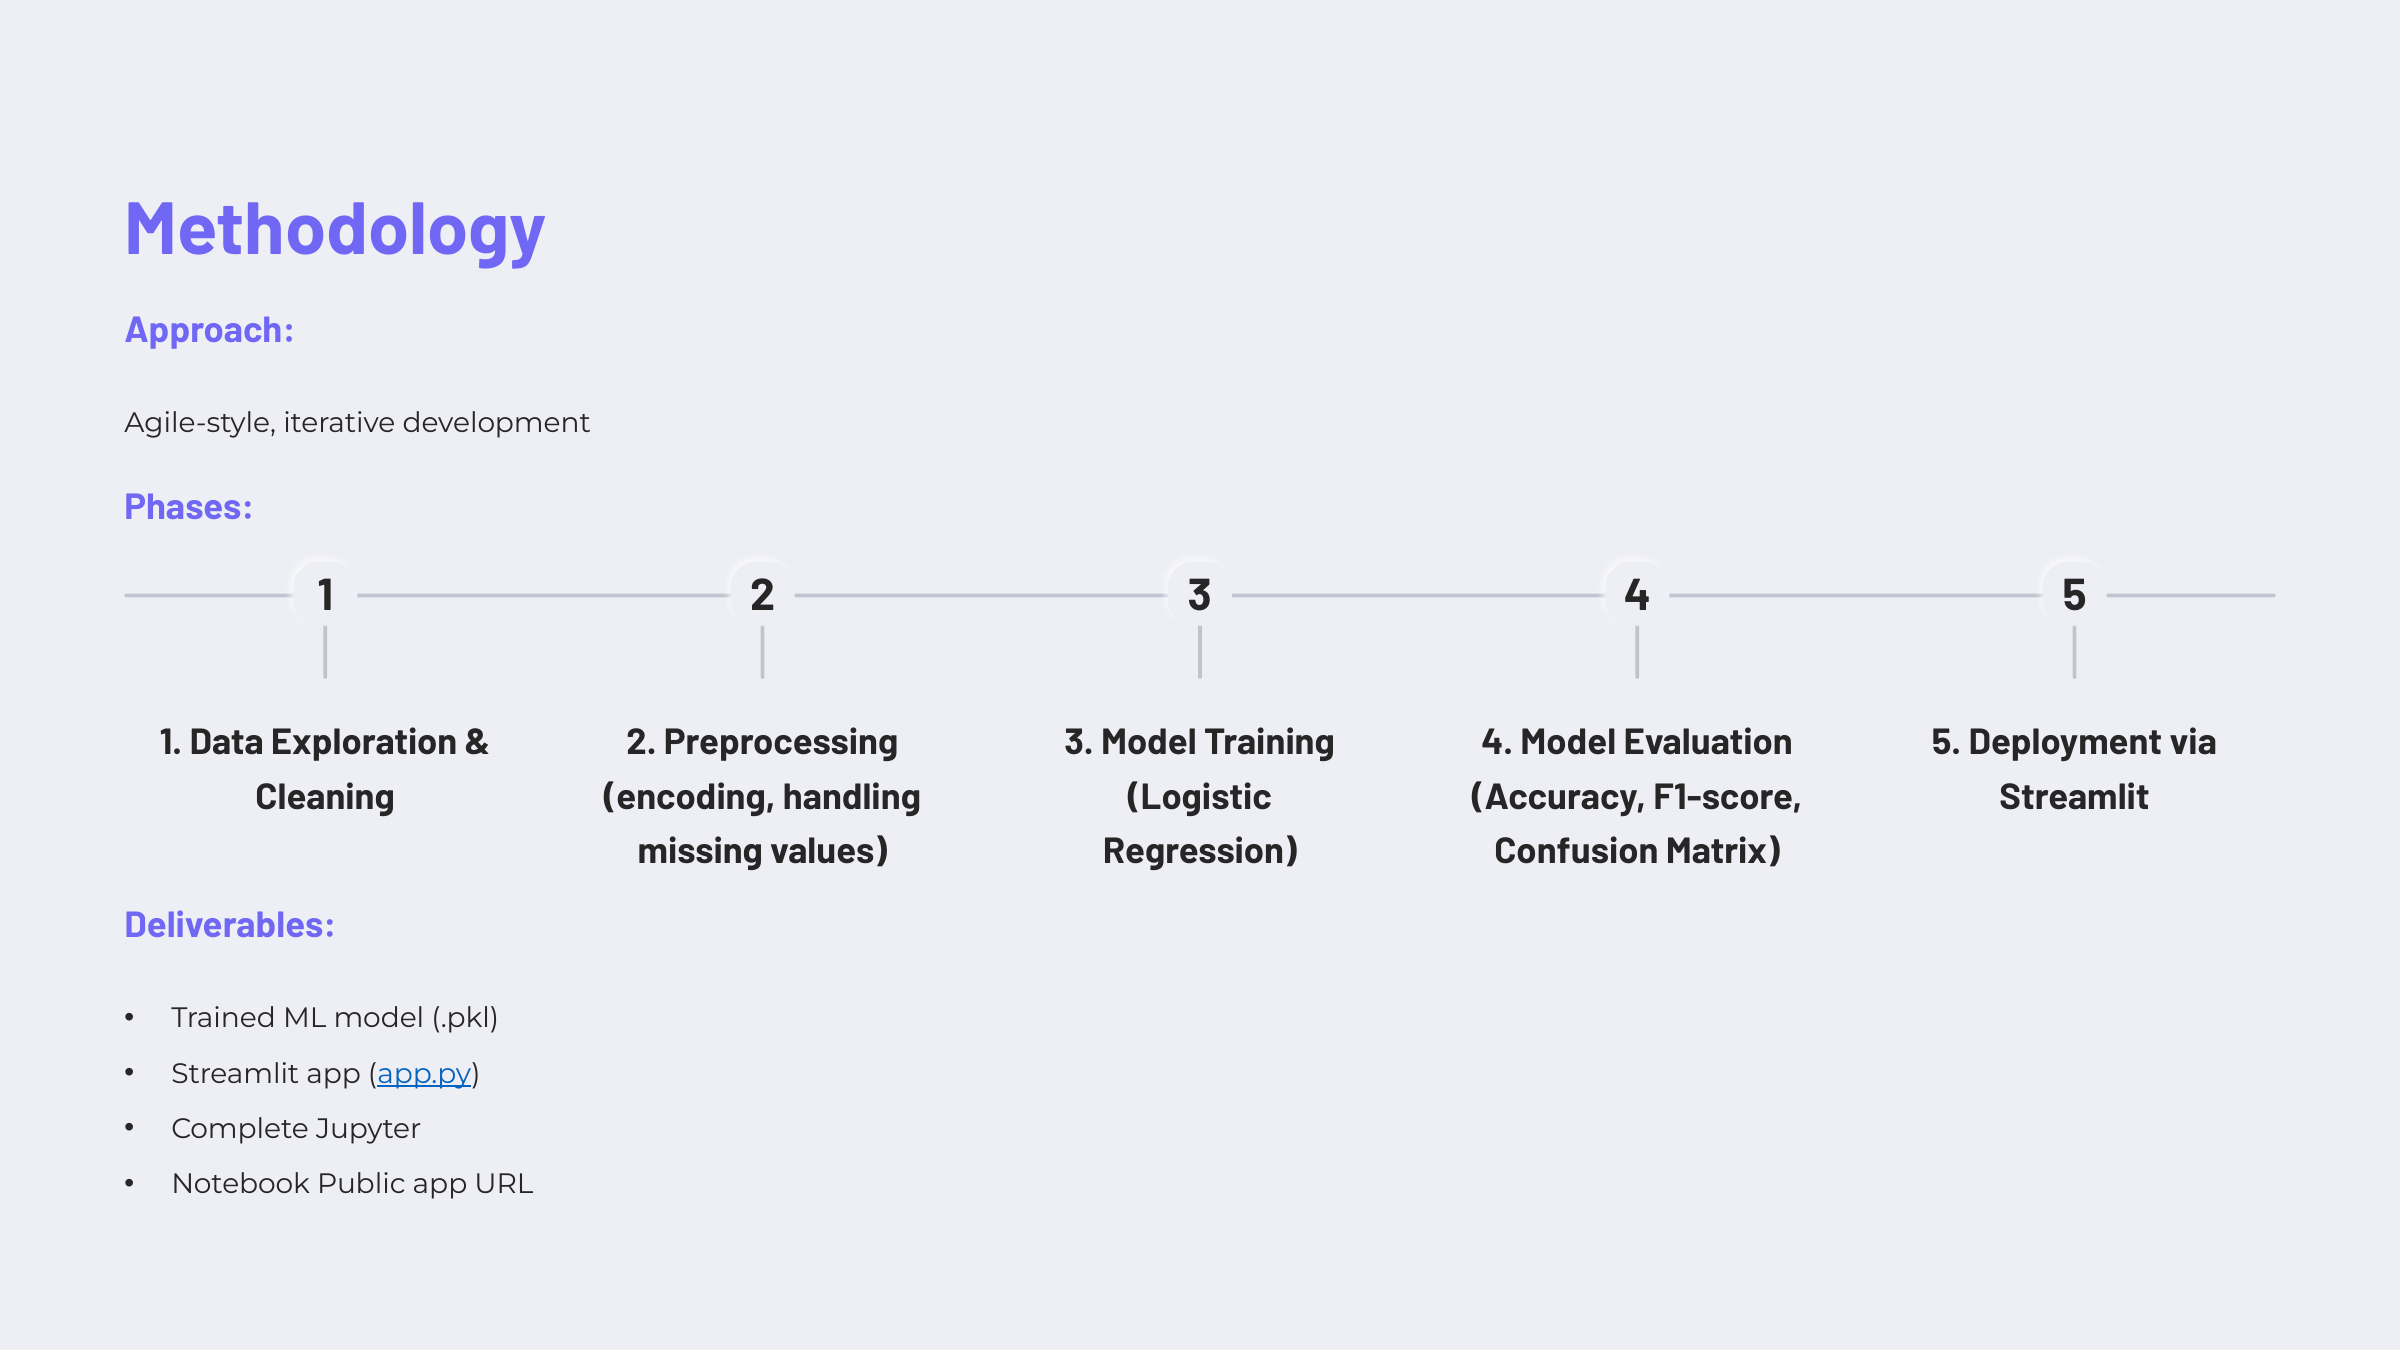

Methodology
Approach:
Agile-style, iterative development
Phases:

1
2
3
4
5

1. Data Exploration & Cleaning
2. Preprocessing (encoding, handling missing values)
3. Model Training (Logistic Regression)
4. Model Evaluation (Accuracy, F1-score, Confusion Matrix)
5. Deployment via Streamlit
Deliverables:
Trained ML model (.pkl)
Streamlit app (app.py)
Complete Jupyter
Notebook Public app URL